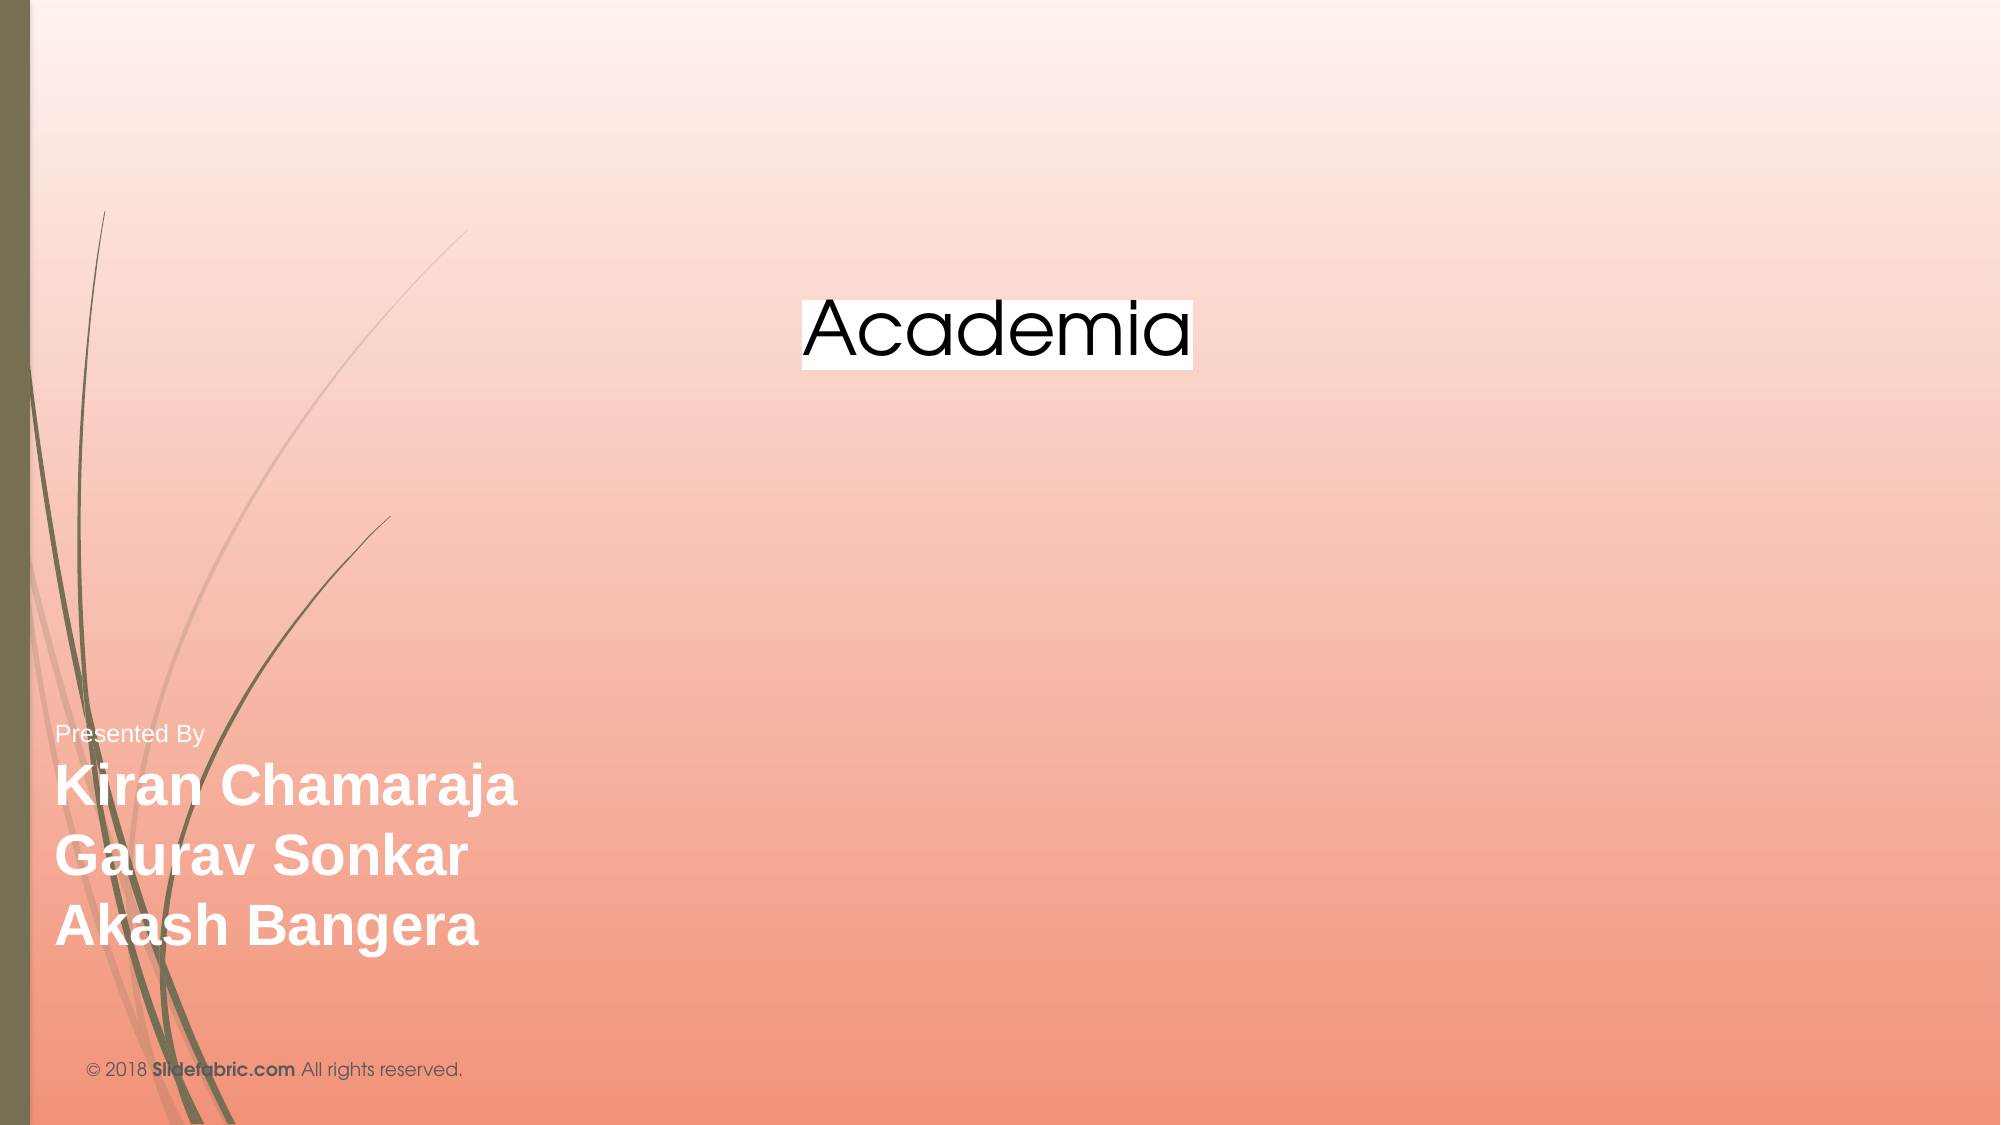

Academia
Presented By
Kiran Chamaraja
Gaurav Sonkar
Akash Bangera